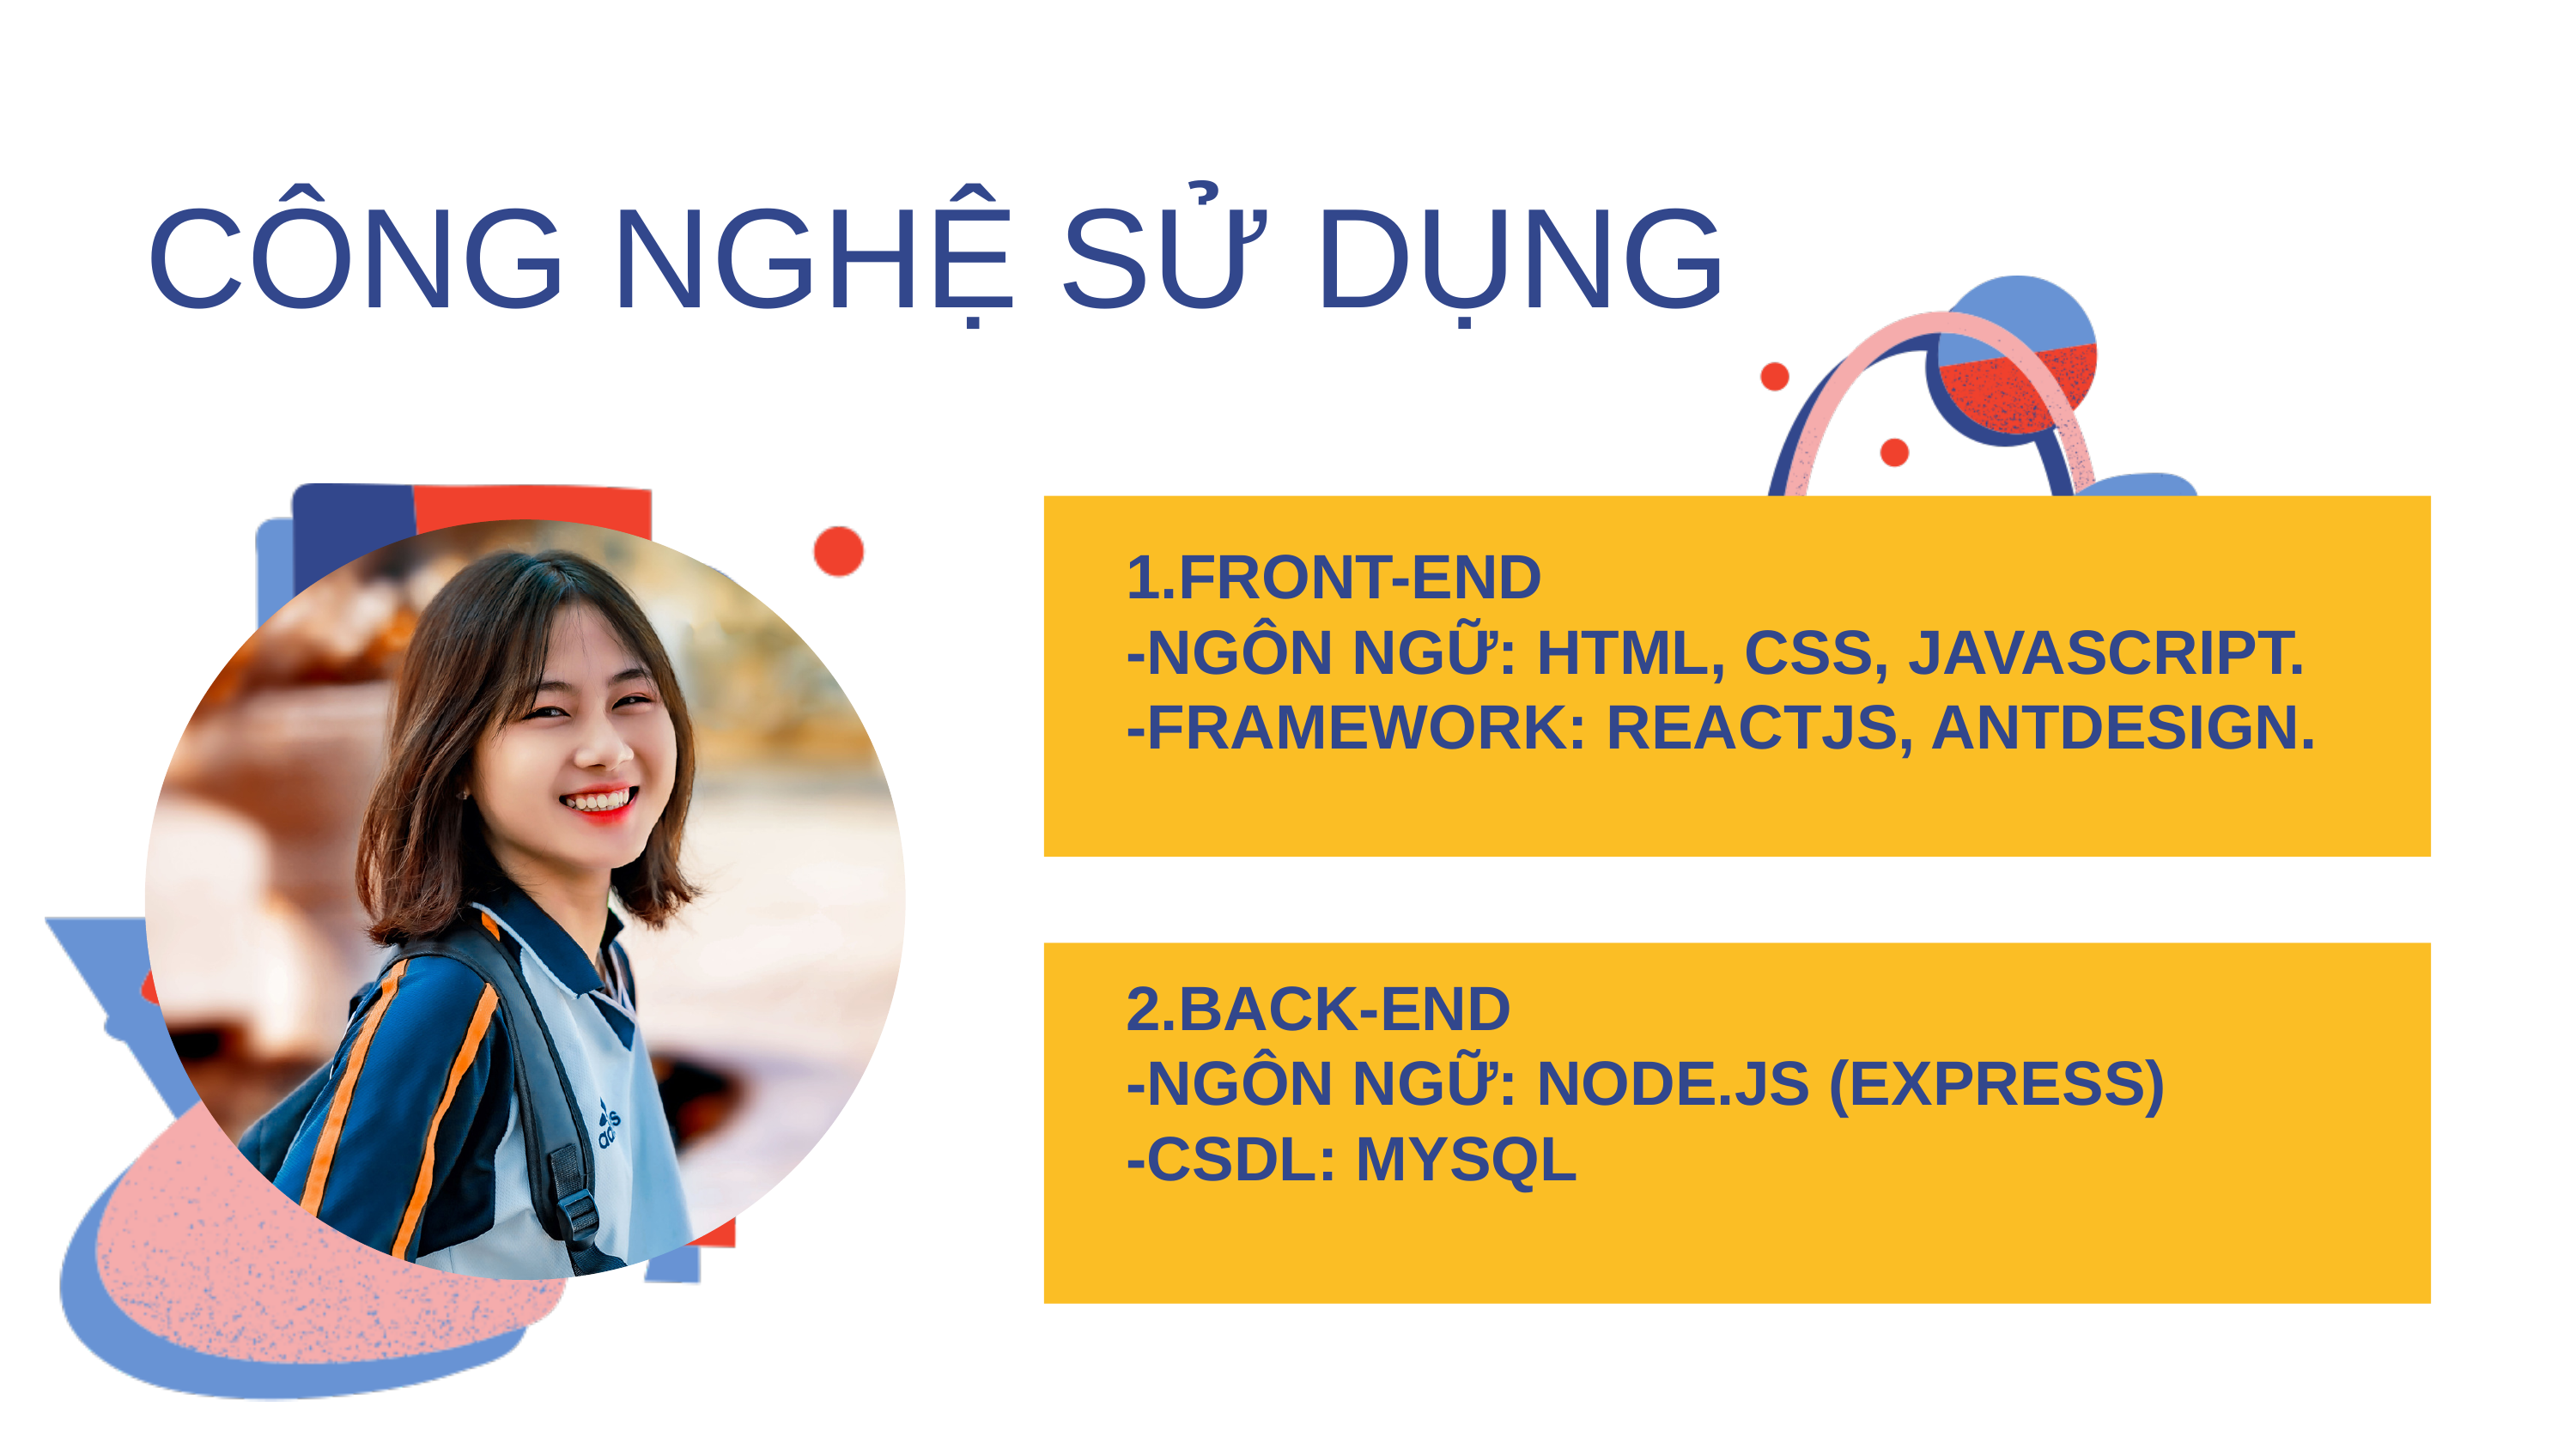

CÔNG NGHỆ SỬ DỤNG

1.FRONT-END
-NGÔN NGỮ: HTML, CSS, JAVASCRIPT.
-FRAMEWORK: REACTJS, ANTDESIGN.

2.BACK-END
-NGÔN NGỮ: NODE.JS (EXPRESS)
-CSDL: MYSQL